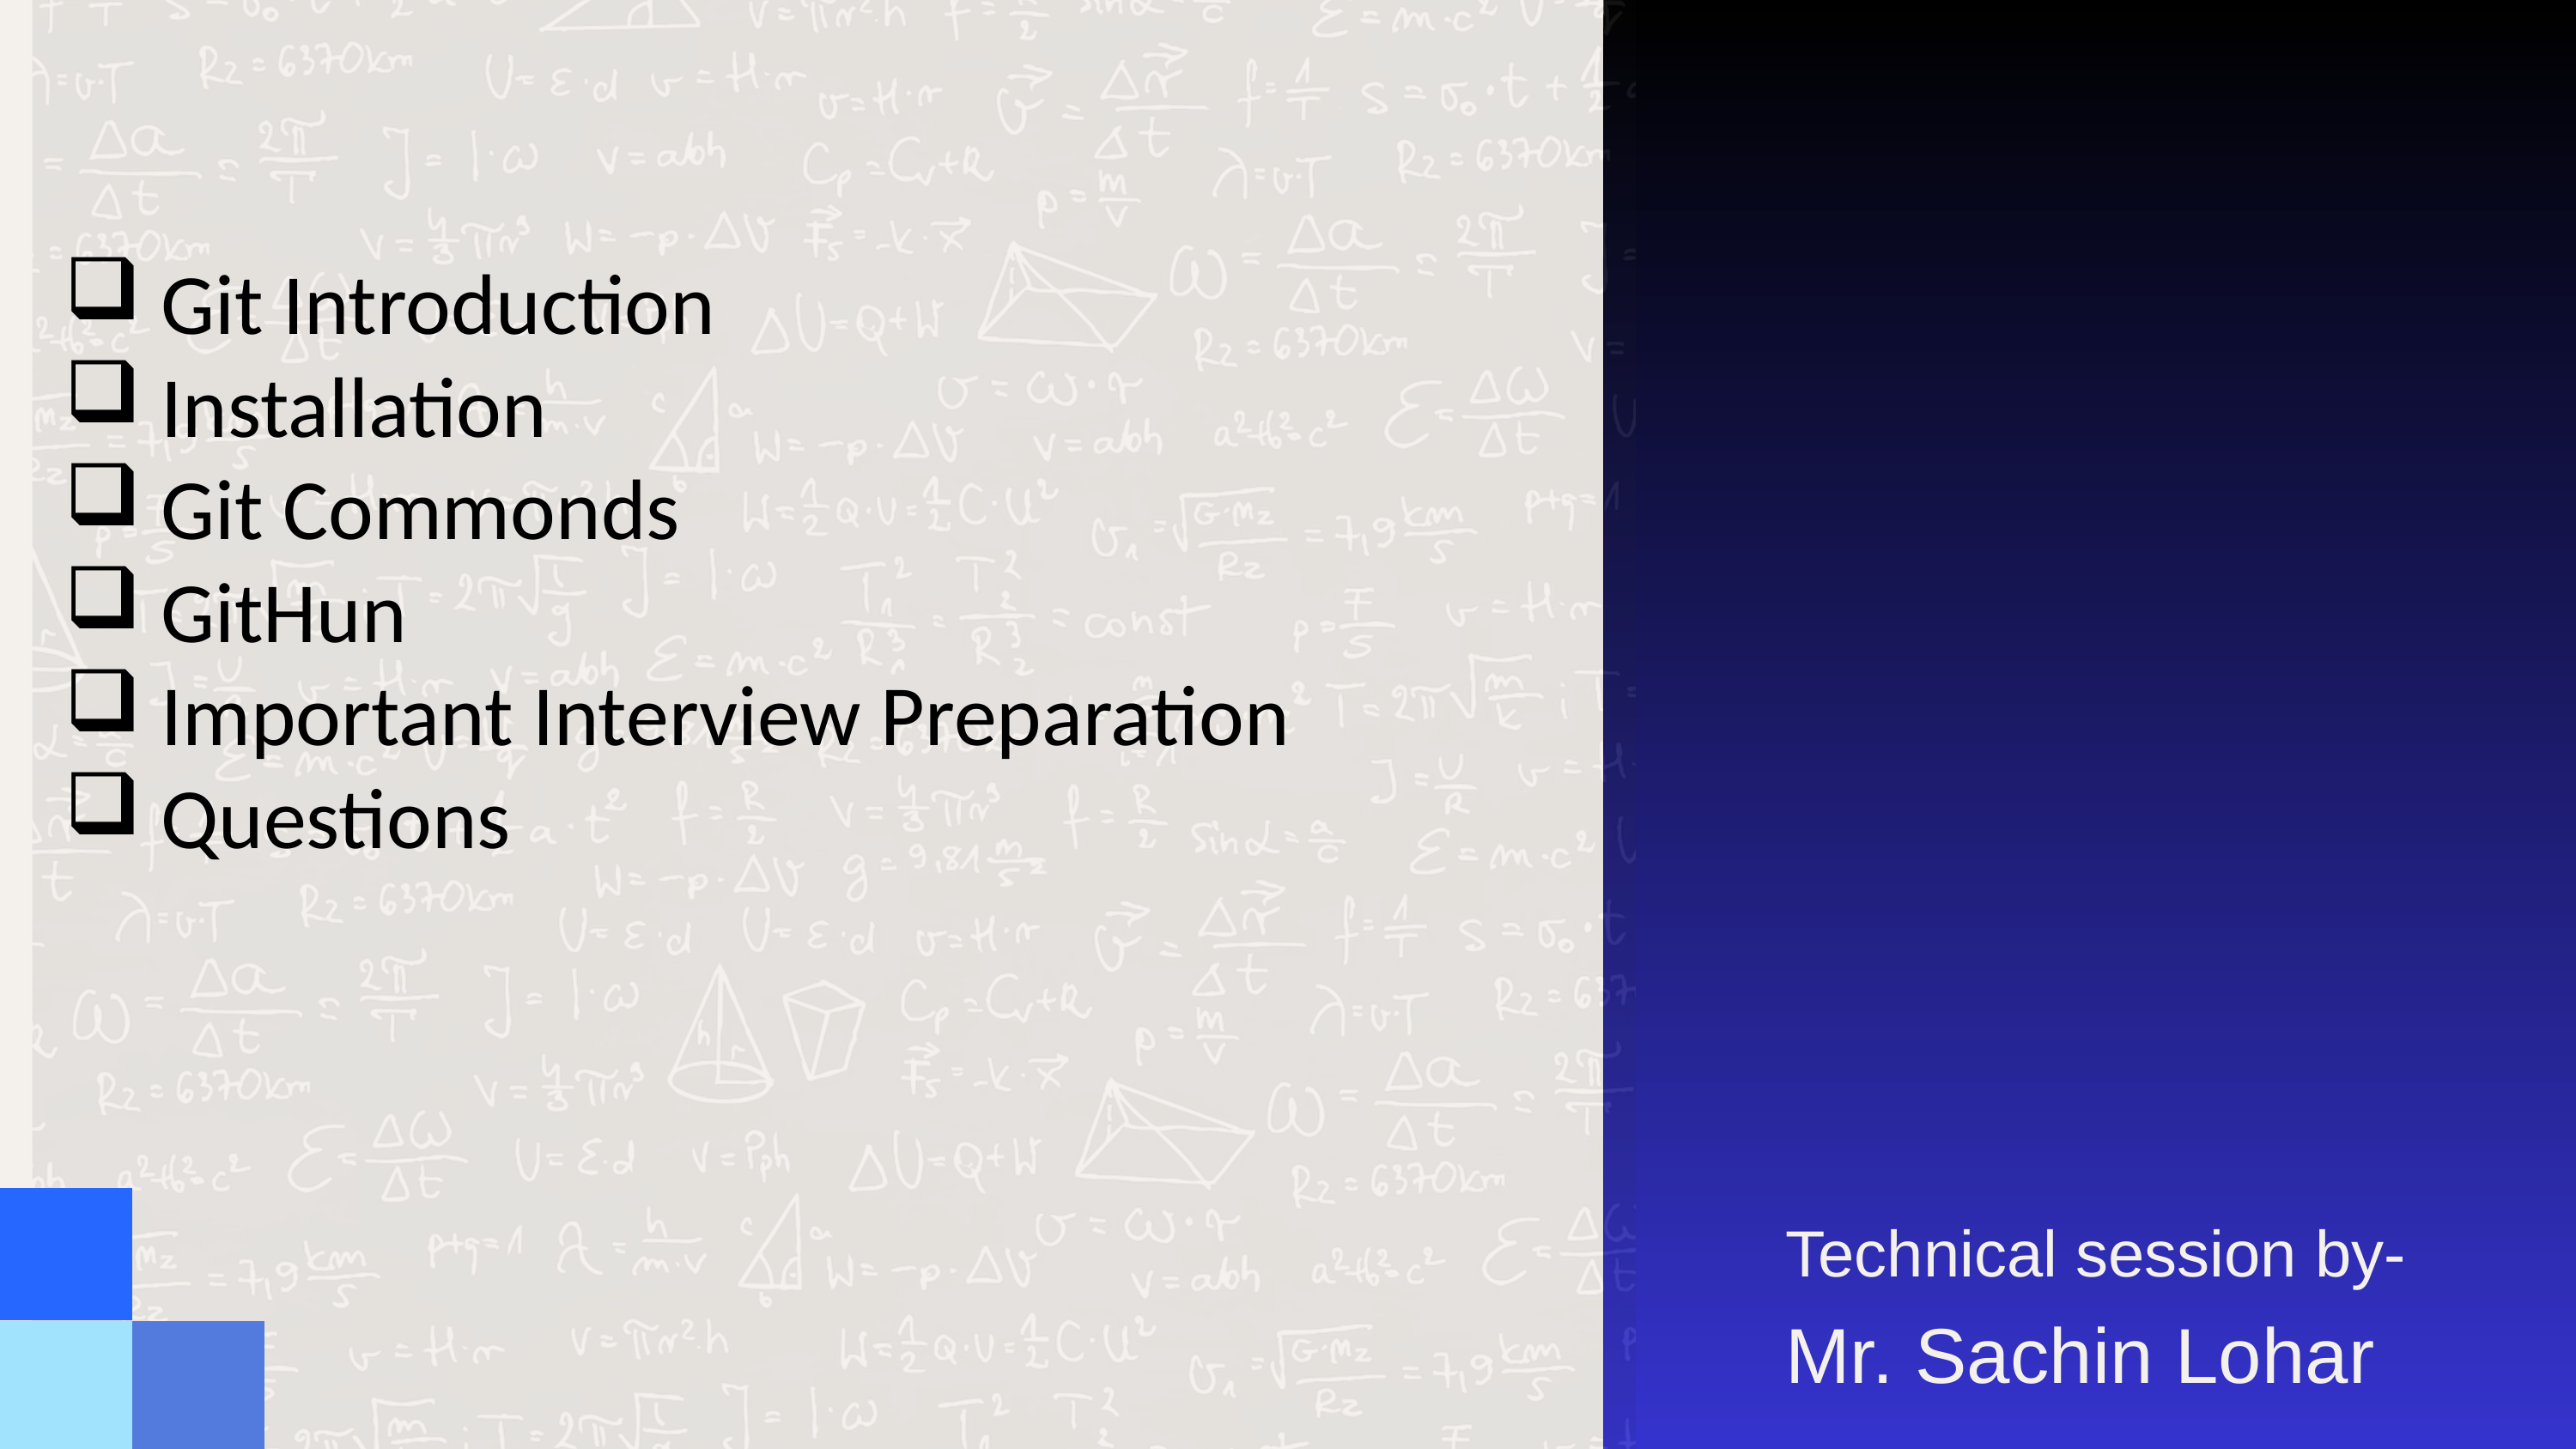

Git Introduction
Installation
Git Commonds
GitHun
Important Interview Preparation
Questions

Technical session by-
Mr. Sachin Lohar